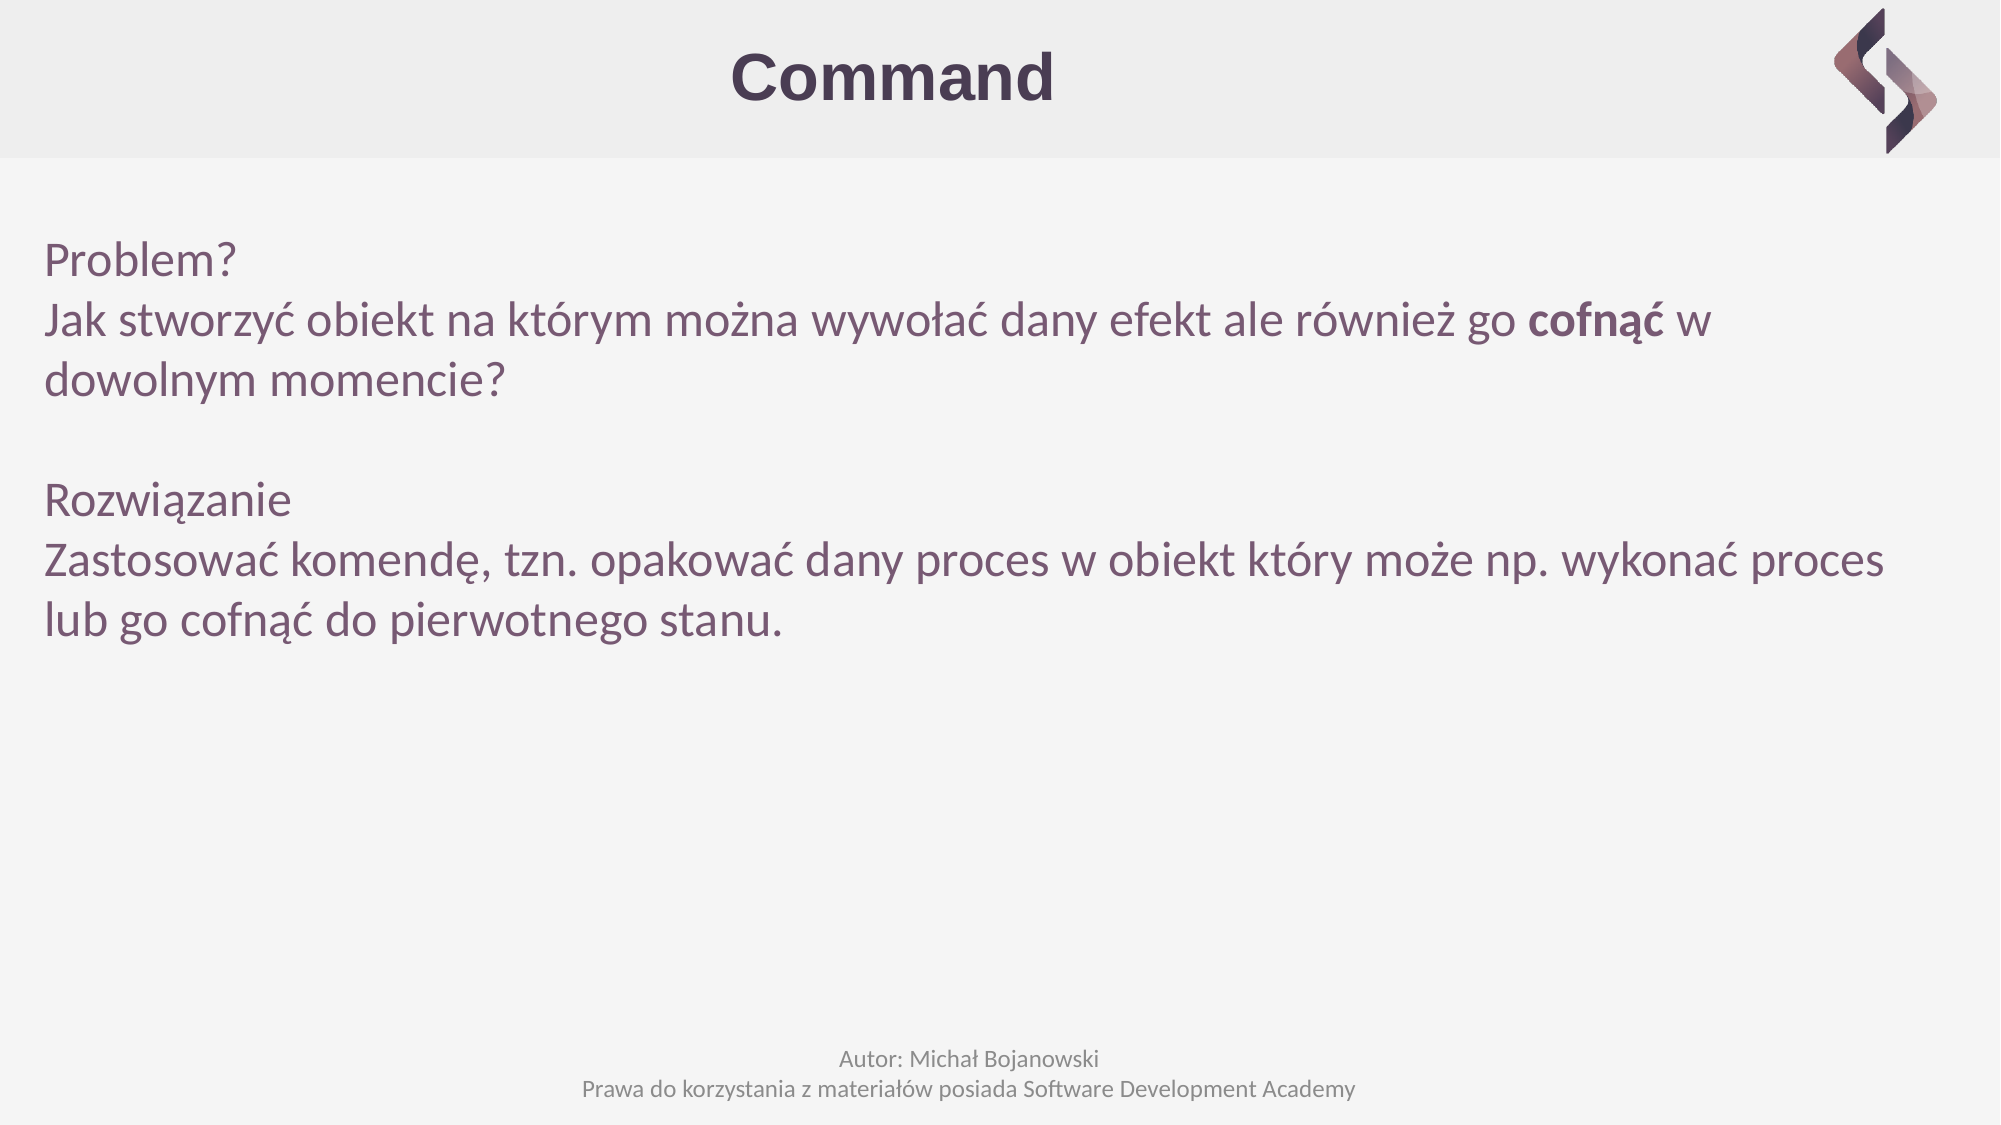

# Command
Problem?
Jak stworzyć obiekt na którym można wywołać dany efekt ale również go cofnąć w dowolnym momencie?

Rozwiązanie
Zastosować komendę, tzn. opakować dany proces w obiekt który może np. wykonać proces lub go cofnąć do pierwotnego stanu.

Autor: Michał Bojanowski
Prawa do korzystania z materiałów posiada Software Development Academy